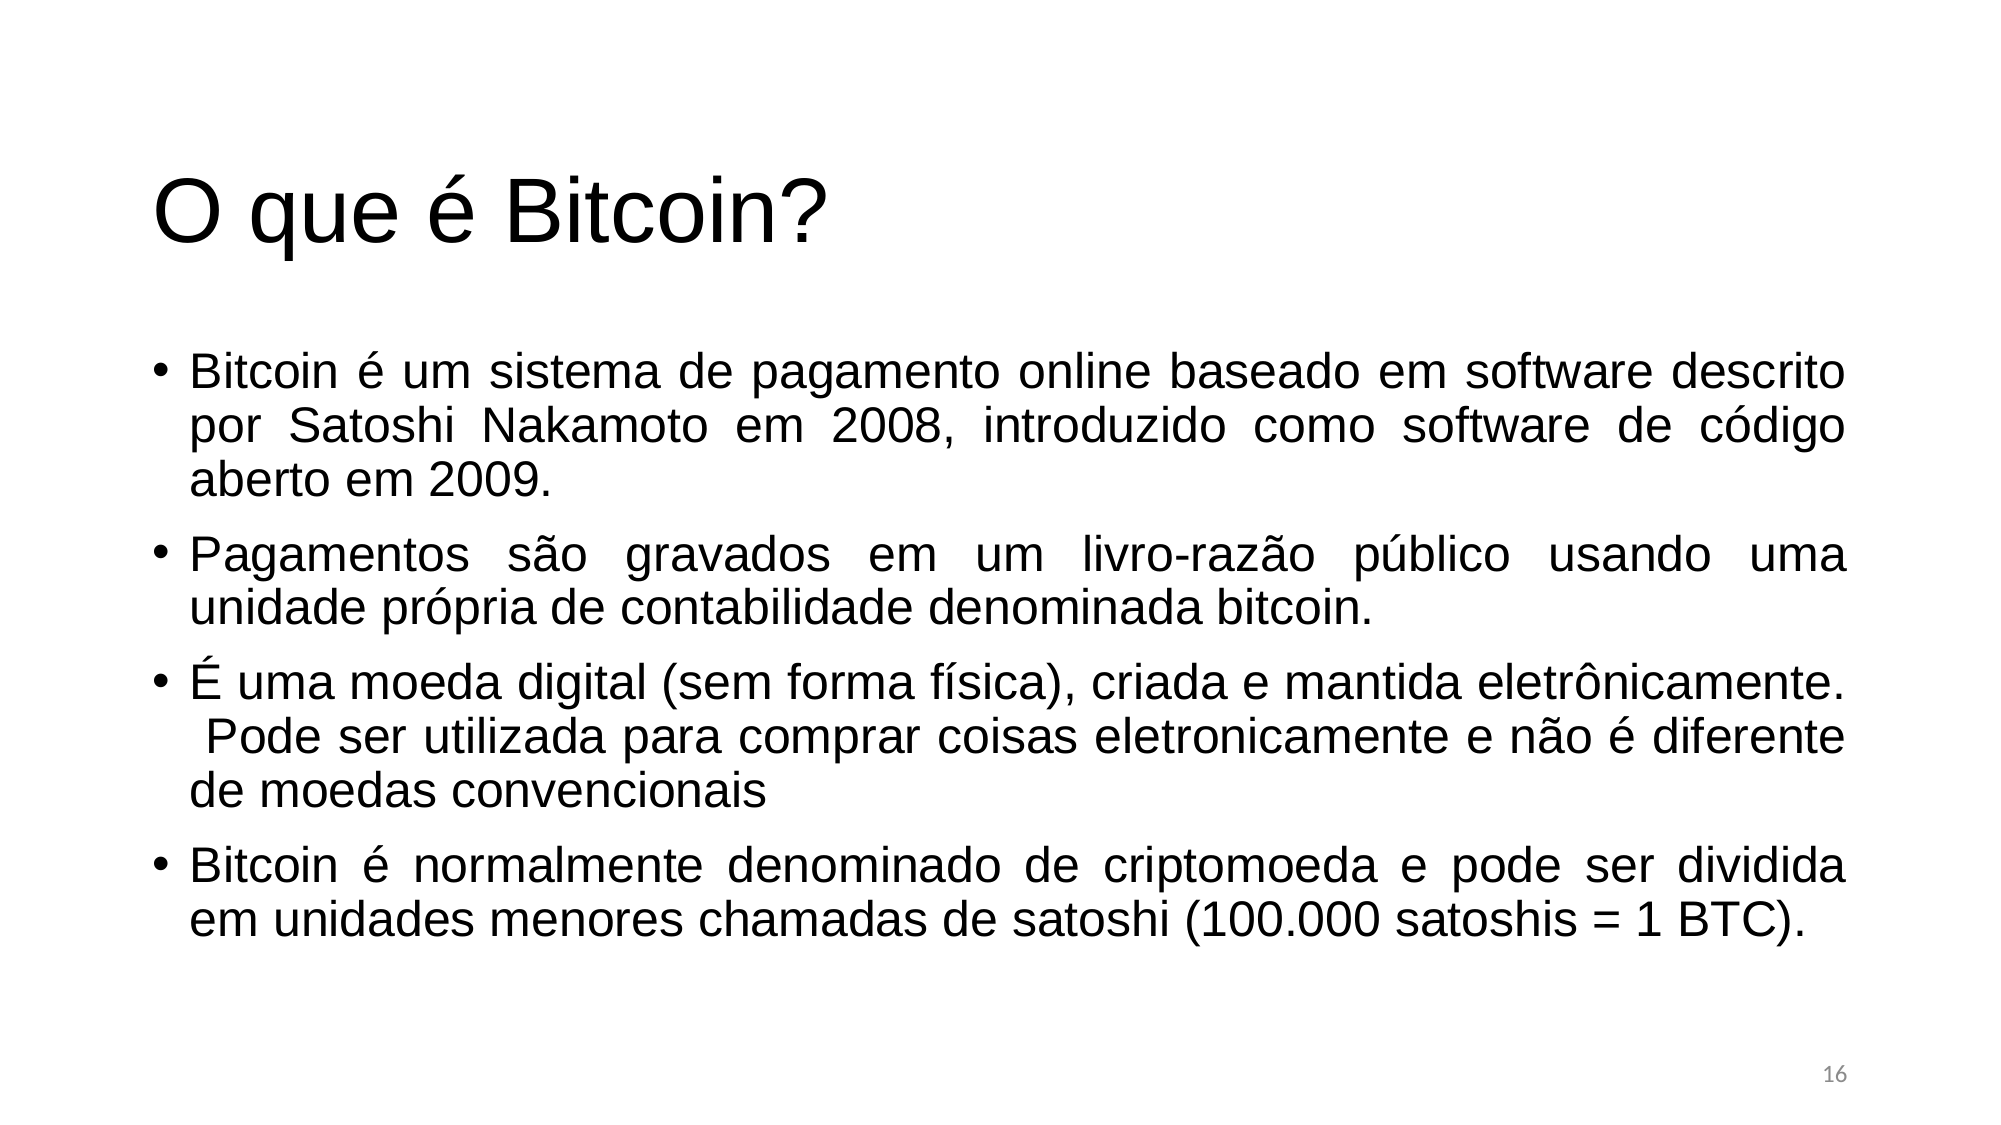

O que é Bitcoin?
Bitcoin é um sistema de pagamento online baseado em software descrito por Satoshi Nakamoto em 2008, introduzido como software de código aberto em 2009.
Pagamentos são gravados em um livro-razão público usando uma unidade própria de contabilidade denominada bitcoin.
É uma moeda digital (sem forma física), criada e mantida eletrônicamente.  Pode ser utilizada para comprar coisas eletronicamente e não é diferente de moedas convencionais
Bitcoin é normalmente denominado de criptomoeda e pode ser dividida em unidades menores chamadas de satoshi (100.000 satoshis = 1 BTC).

16